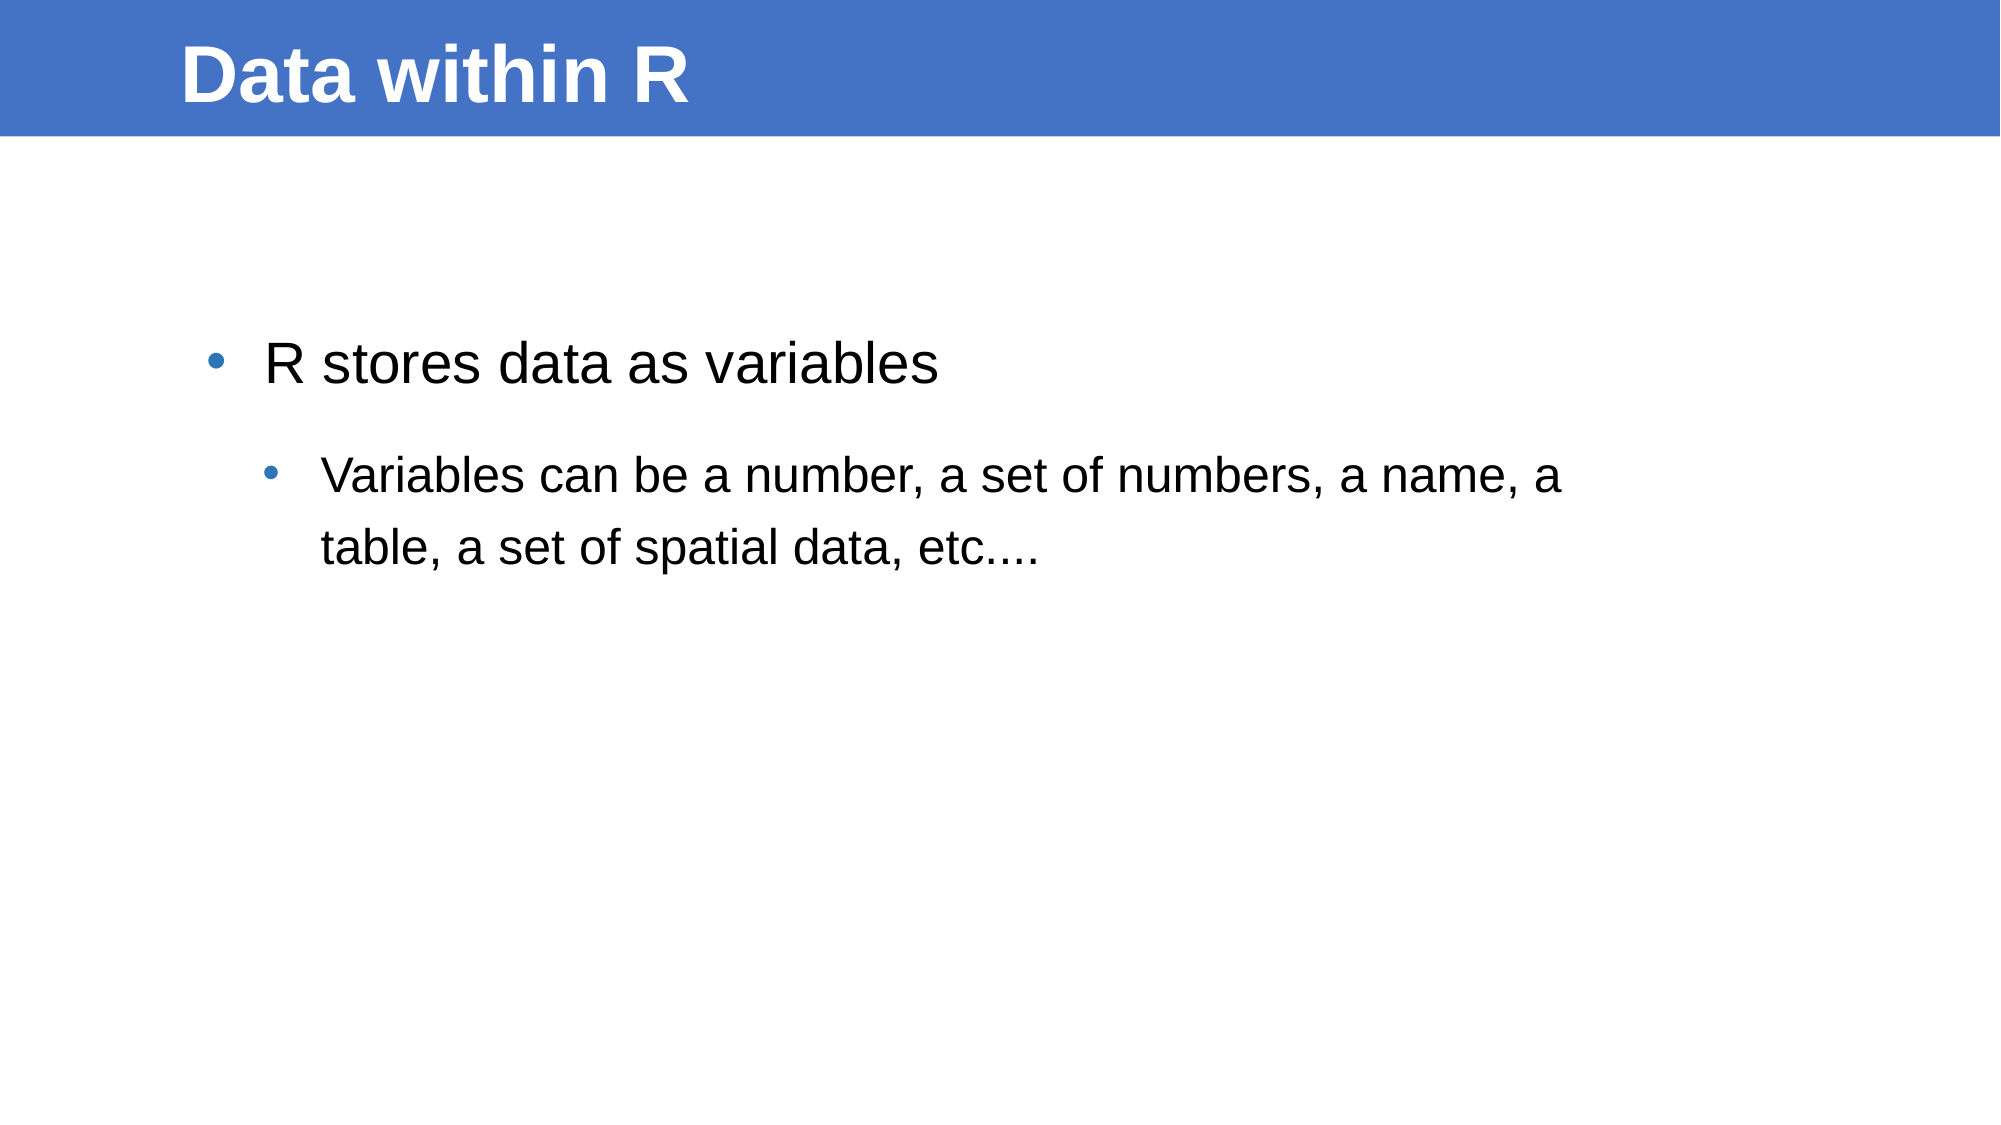

Data within R
R stores data as variables
Variables can be a number, a set of numbers, a name, a table, a set of spatial data, etc....